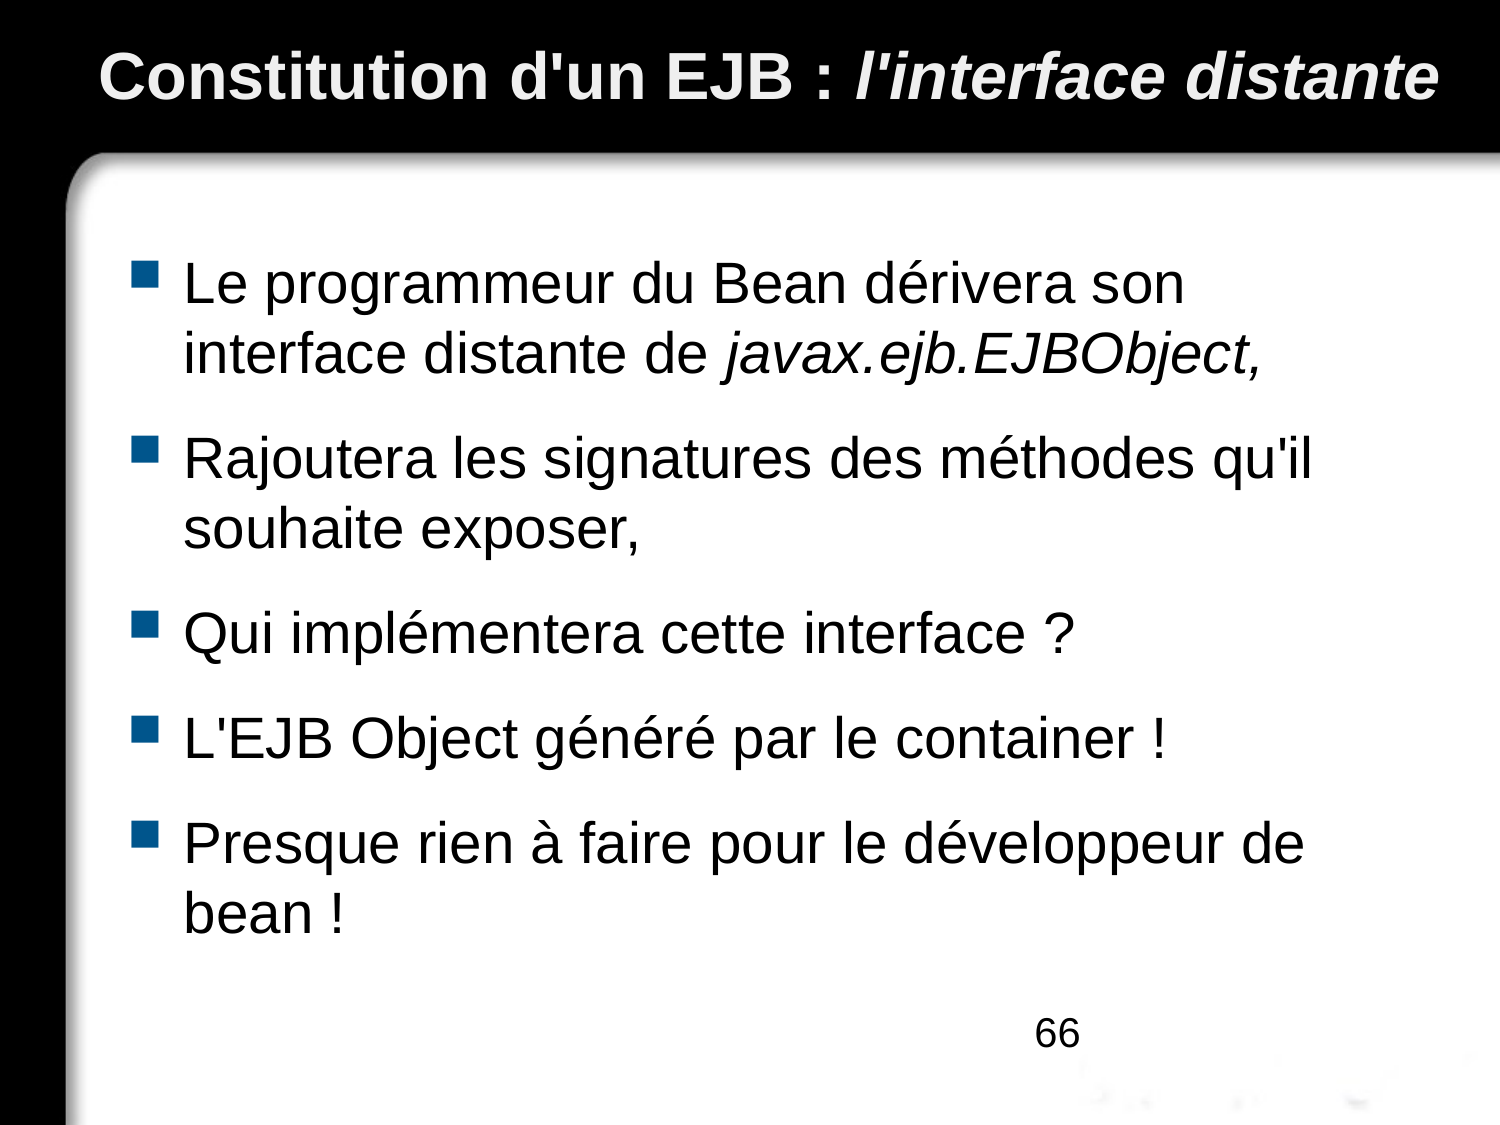

# Constitution d'un EJB : l'interface distante
Le programmeur du Bean dérivera son interface distante de javax.ejb.EJBObject,
Rajoutera les signatures des méthodes qu'il souhaite exposer,
Qui implémentera cette interface ?
L'EJB Object généré par le container !
Presque rien à faire pour le développeur de bean !